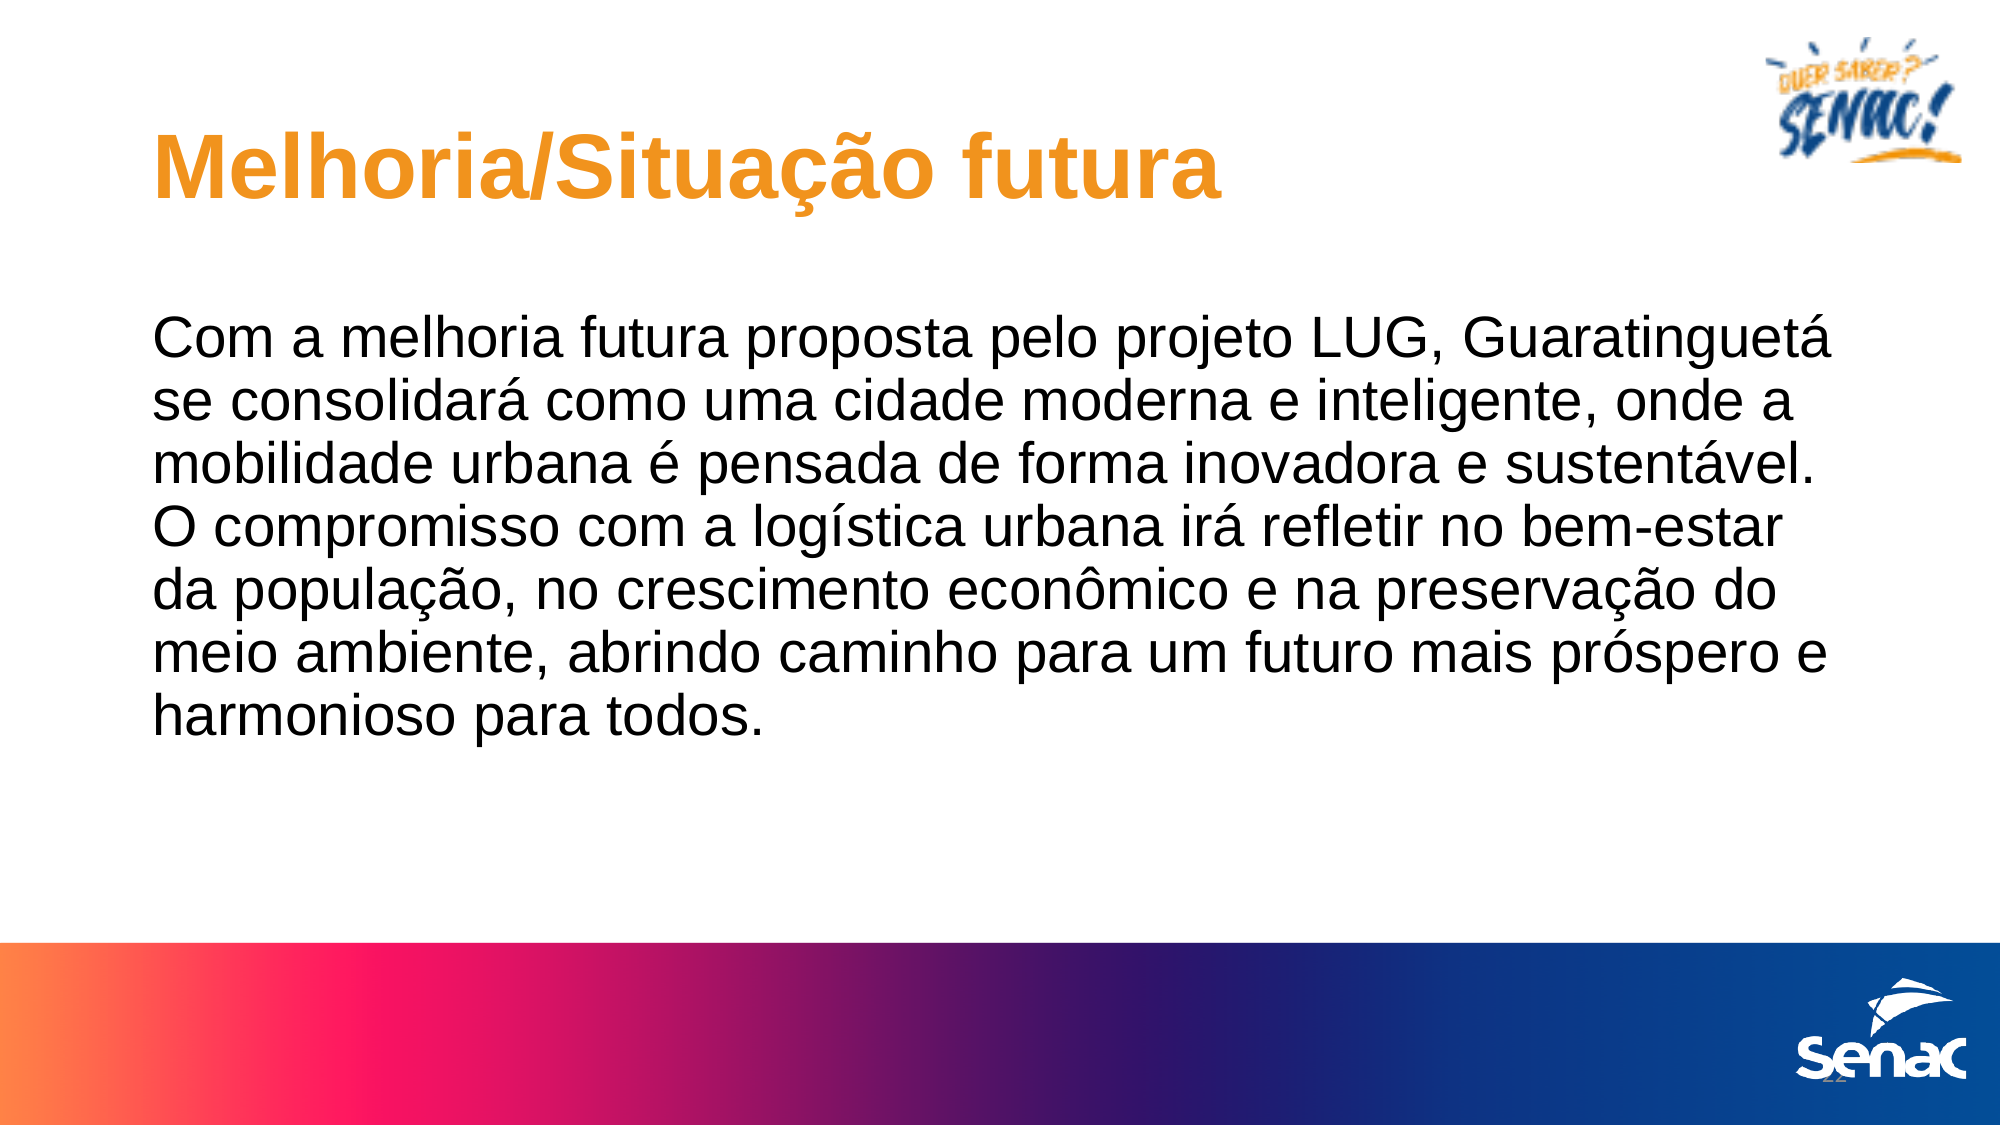

# Melhoria/Situação futura
Com a melhoria futura proposta pelo projeto LUG, Guaratinguetá se consolidará como uma cidade moderna e inteligente, onde a mobilidade urbana é pensada de forma inovadora e sustentável. O compromisso com a logística urbana irá refletir no bem-estar da população, no crescimento econômico e na preservação do meio ambiente, abrindo caminho para um futuro mais próspero e harmonioso para todos.
22